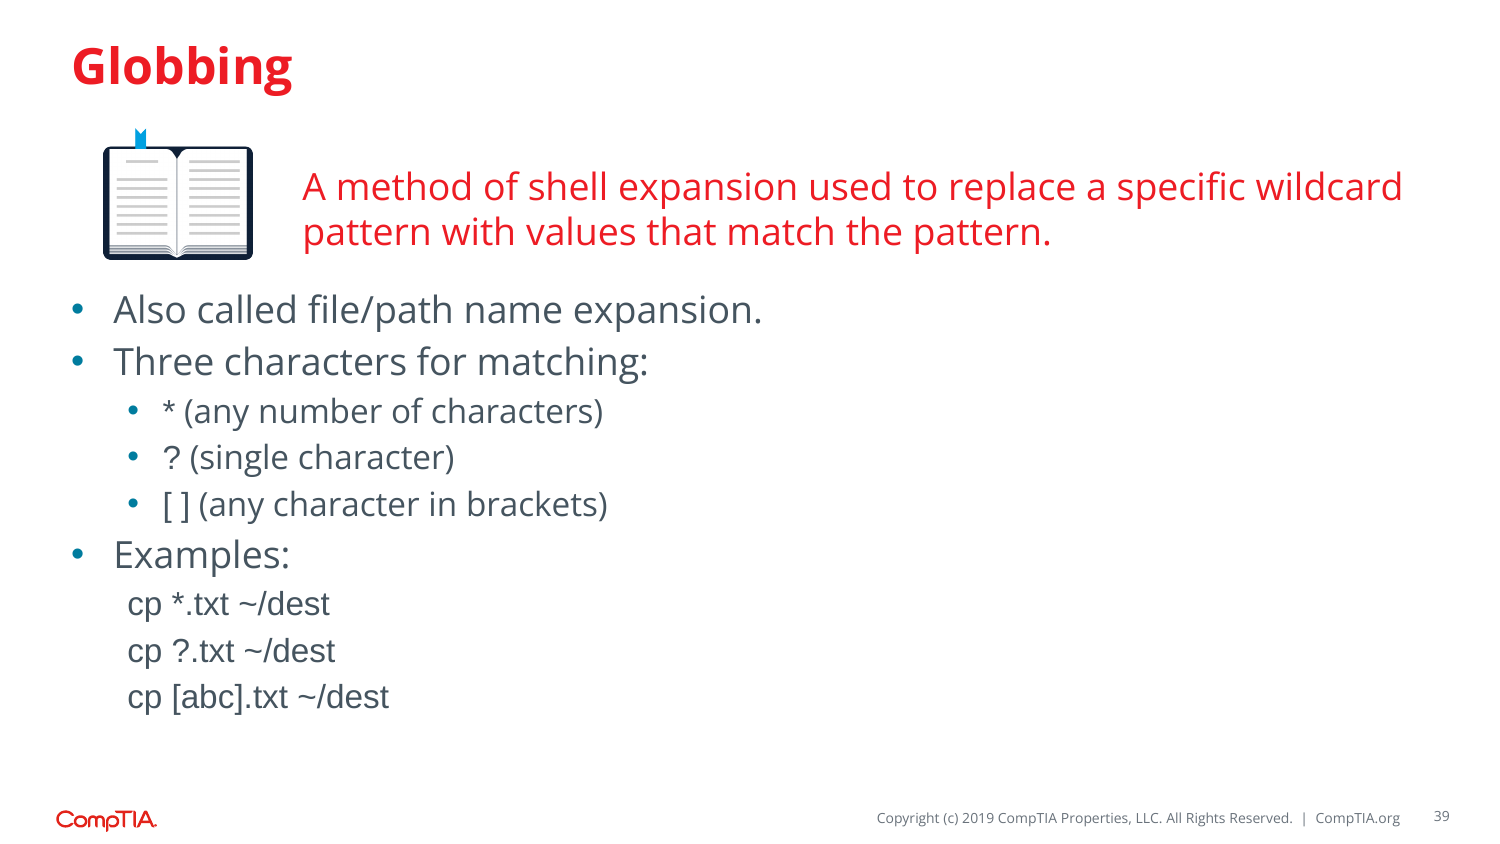

# Globbing
A method of shell expansion used to replace a specific wildcard pattern with values that match the pattern.
Also called file/path name expansion.
Three characters for matching:
* (any number of characters)
? (single character)
[ ] (any character in brackets)
Examples:
cp *.txt ~/dest
cp ?.txt ~/dest
cp [abc].txt ~/dest
39